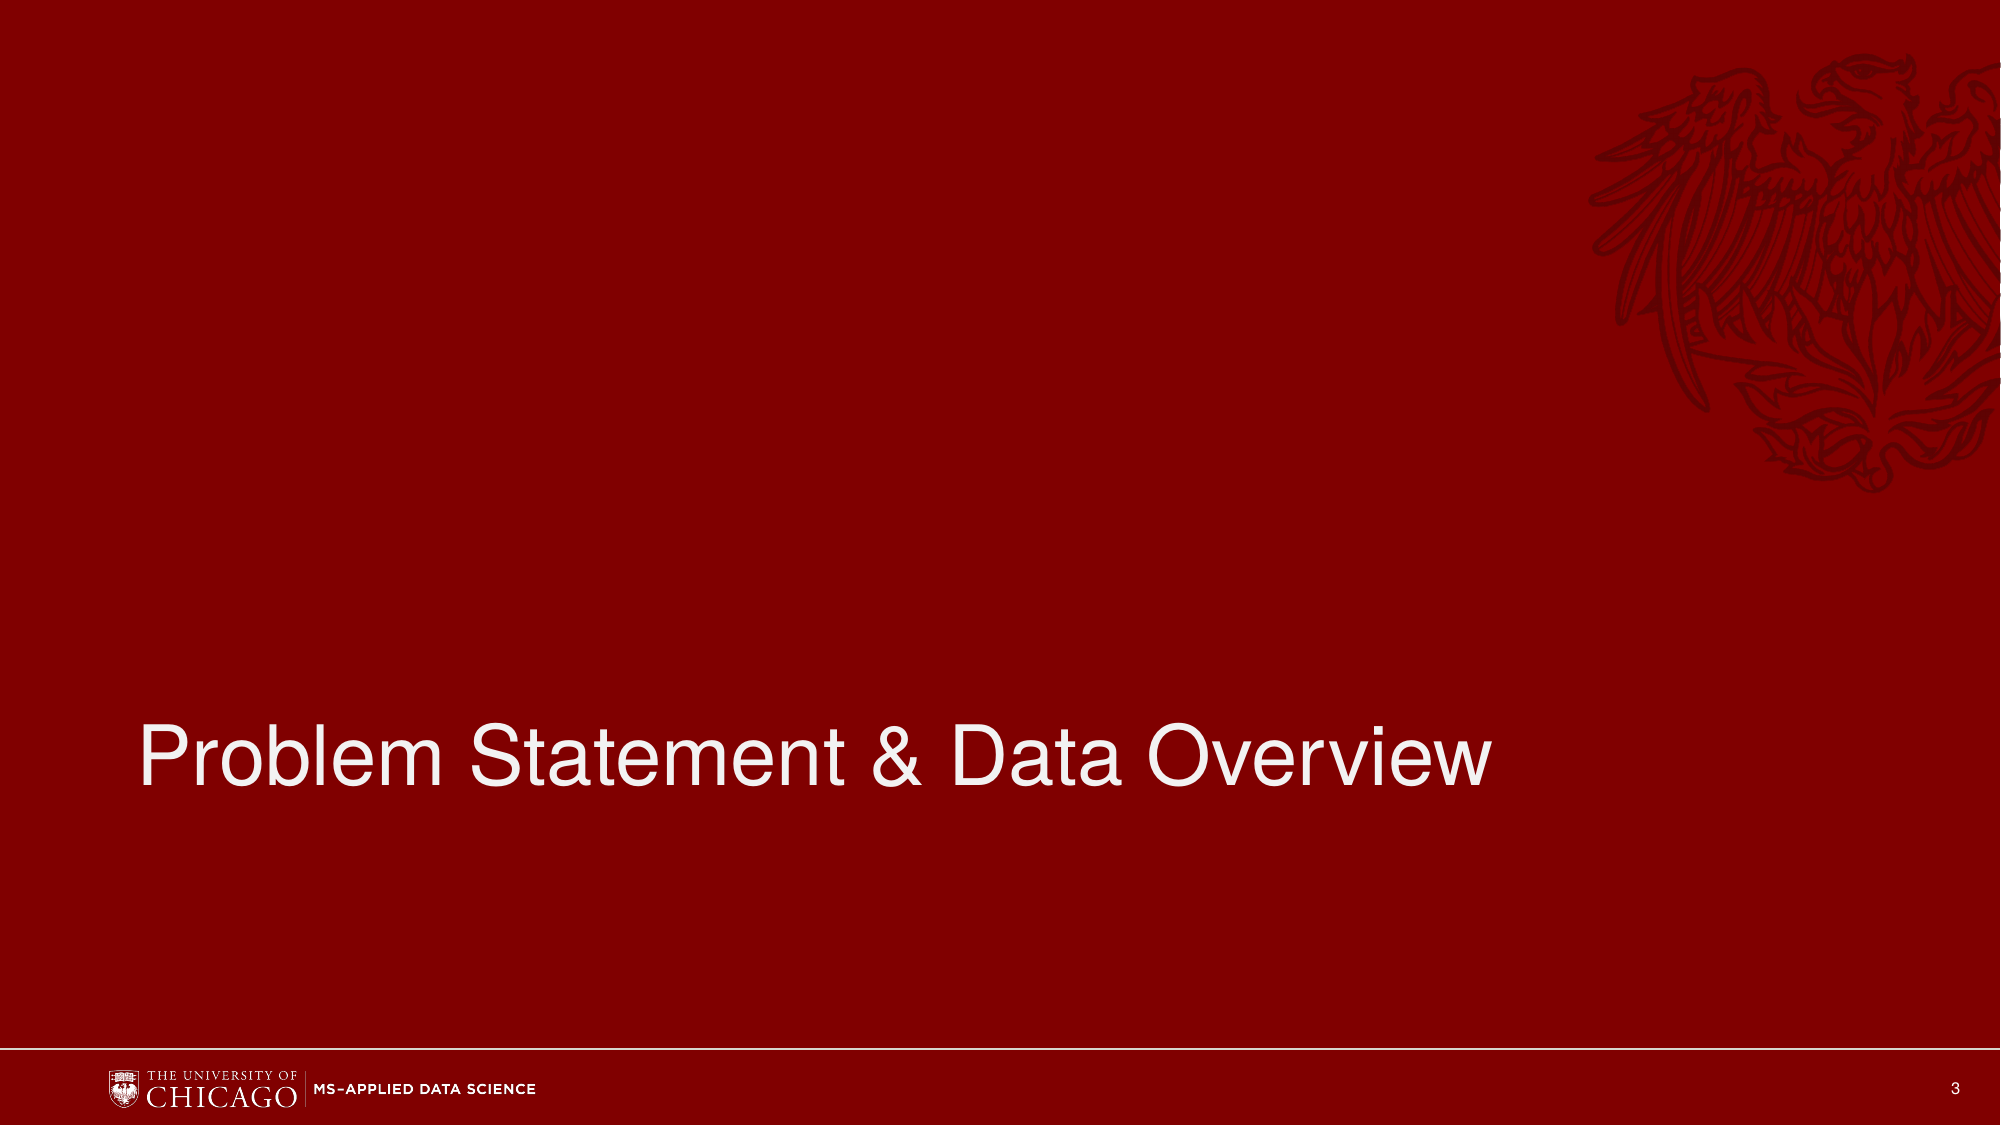

# Problem Statement & Data Overview

3